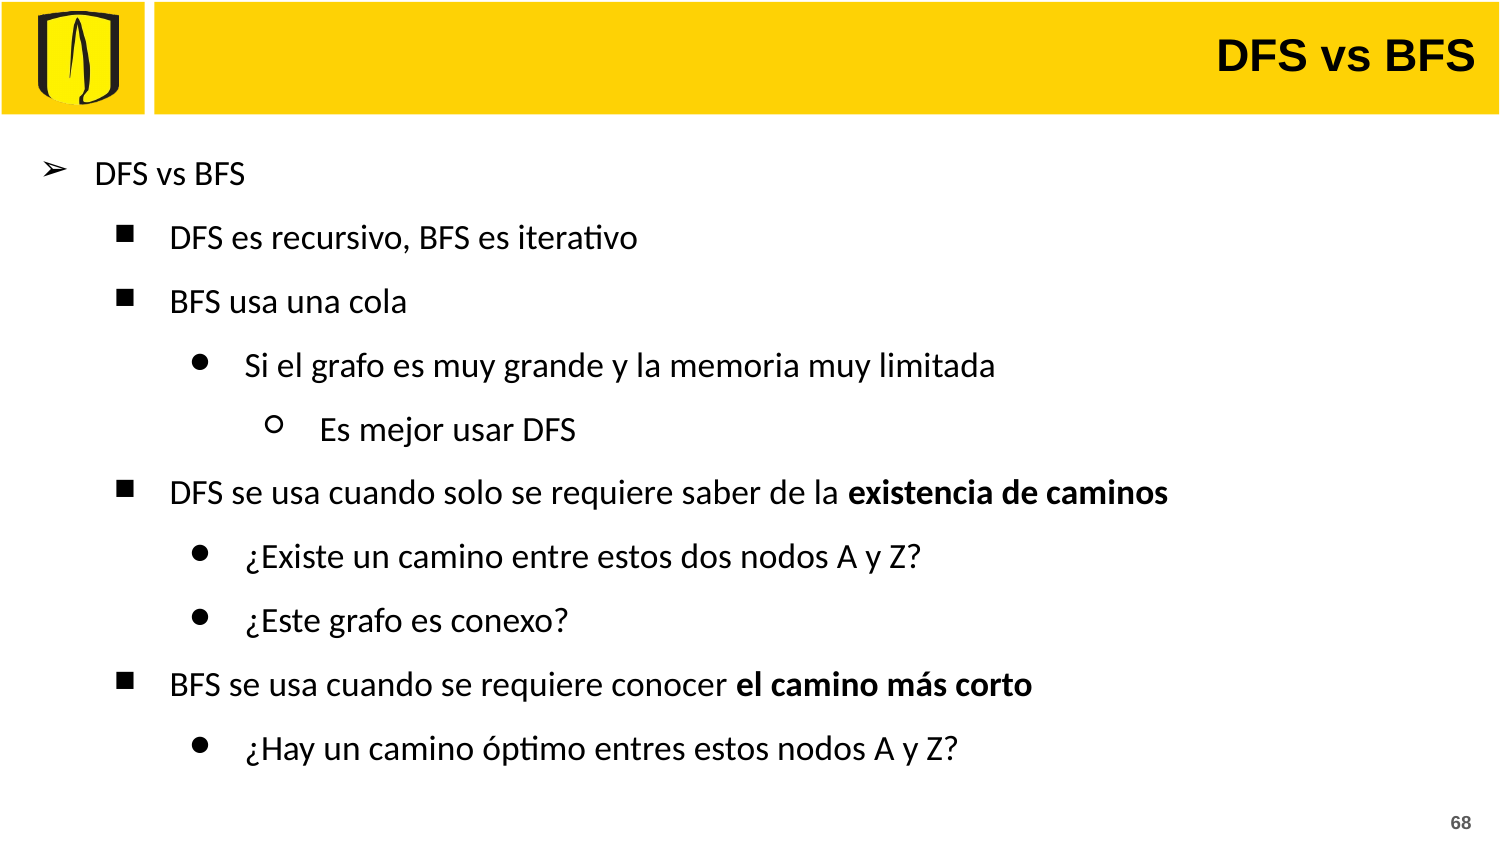

# DFS vs BFS
DFS vs BFS
DFS es recursivo, BFS es iterativo
BFS usa una cola
Si el grafo es muy grande y la memoria muy limitada
Es mejor usar DFS
DFS se usa cuando solo se requiere saber de la existencia de caminos
¿Existe un camino entre estos dos nodos A y Z?
¿Este grafo es conexo?
BFS se usa cuando se requiere conocer el camino más corto
¿Hay un camino óptimo entres estos nodos A y Z?

68